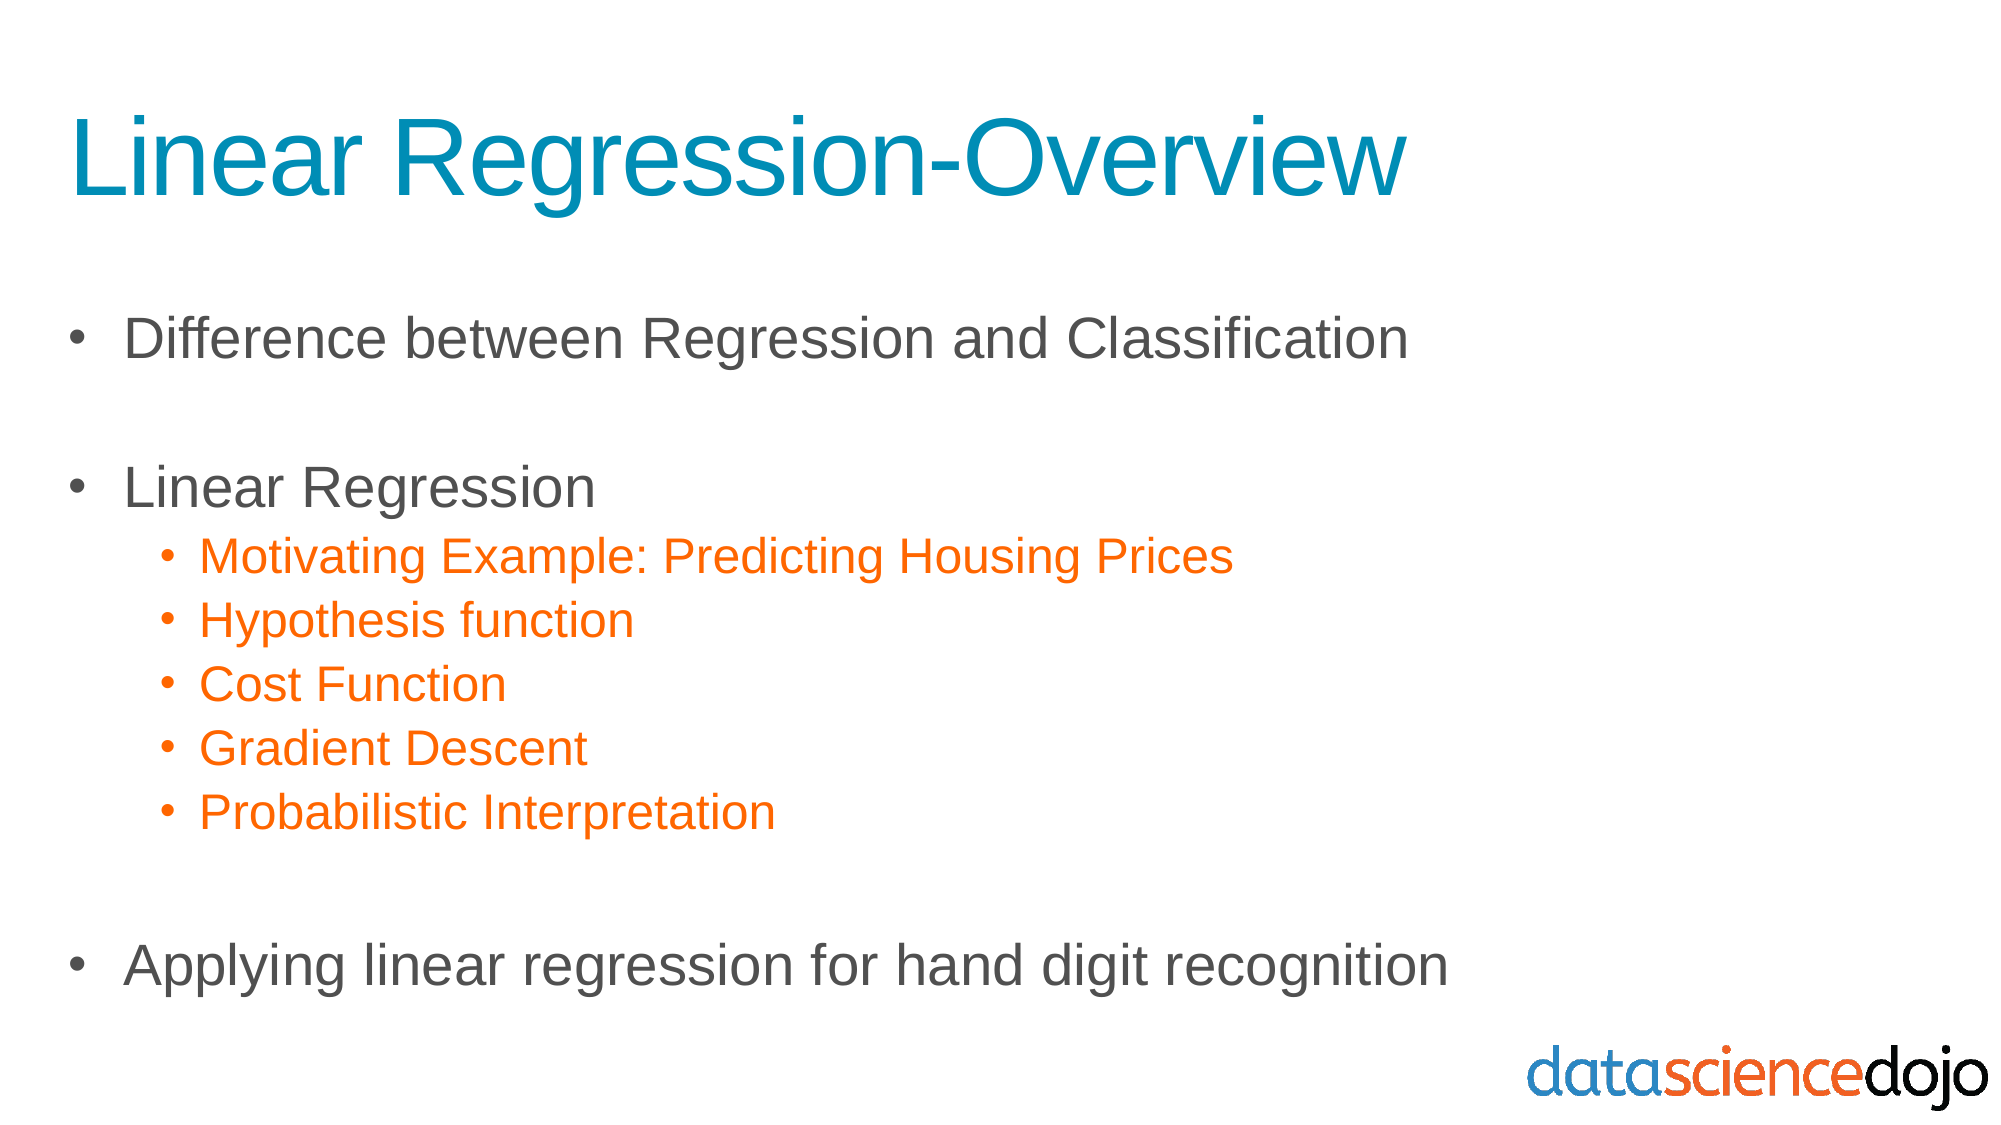

# Linear Regression-Overview
Difference between Regression and Classification

Linear Regression
Motivating Example: Predicting Housing Prices
Hypothesis function
Cost Function
Gradient Descent
Probabilistic Interpretation

Applying linear regression for hand digit recognition